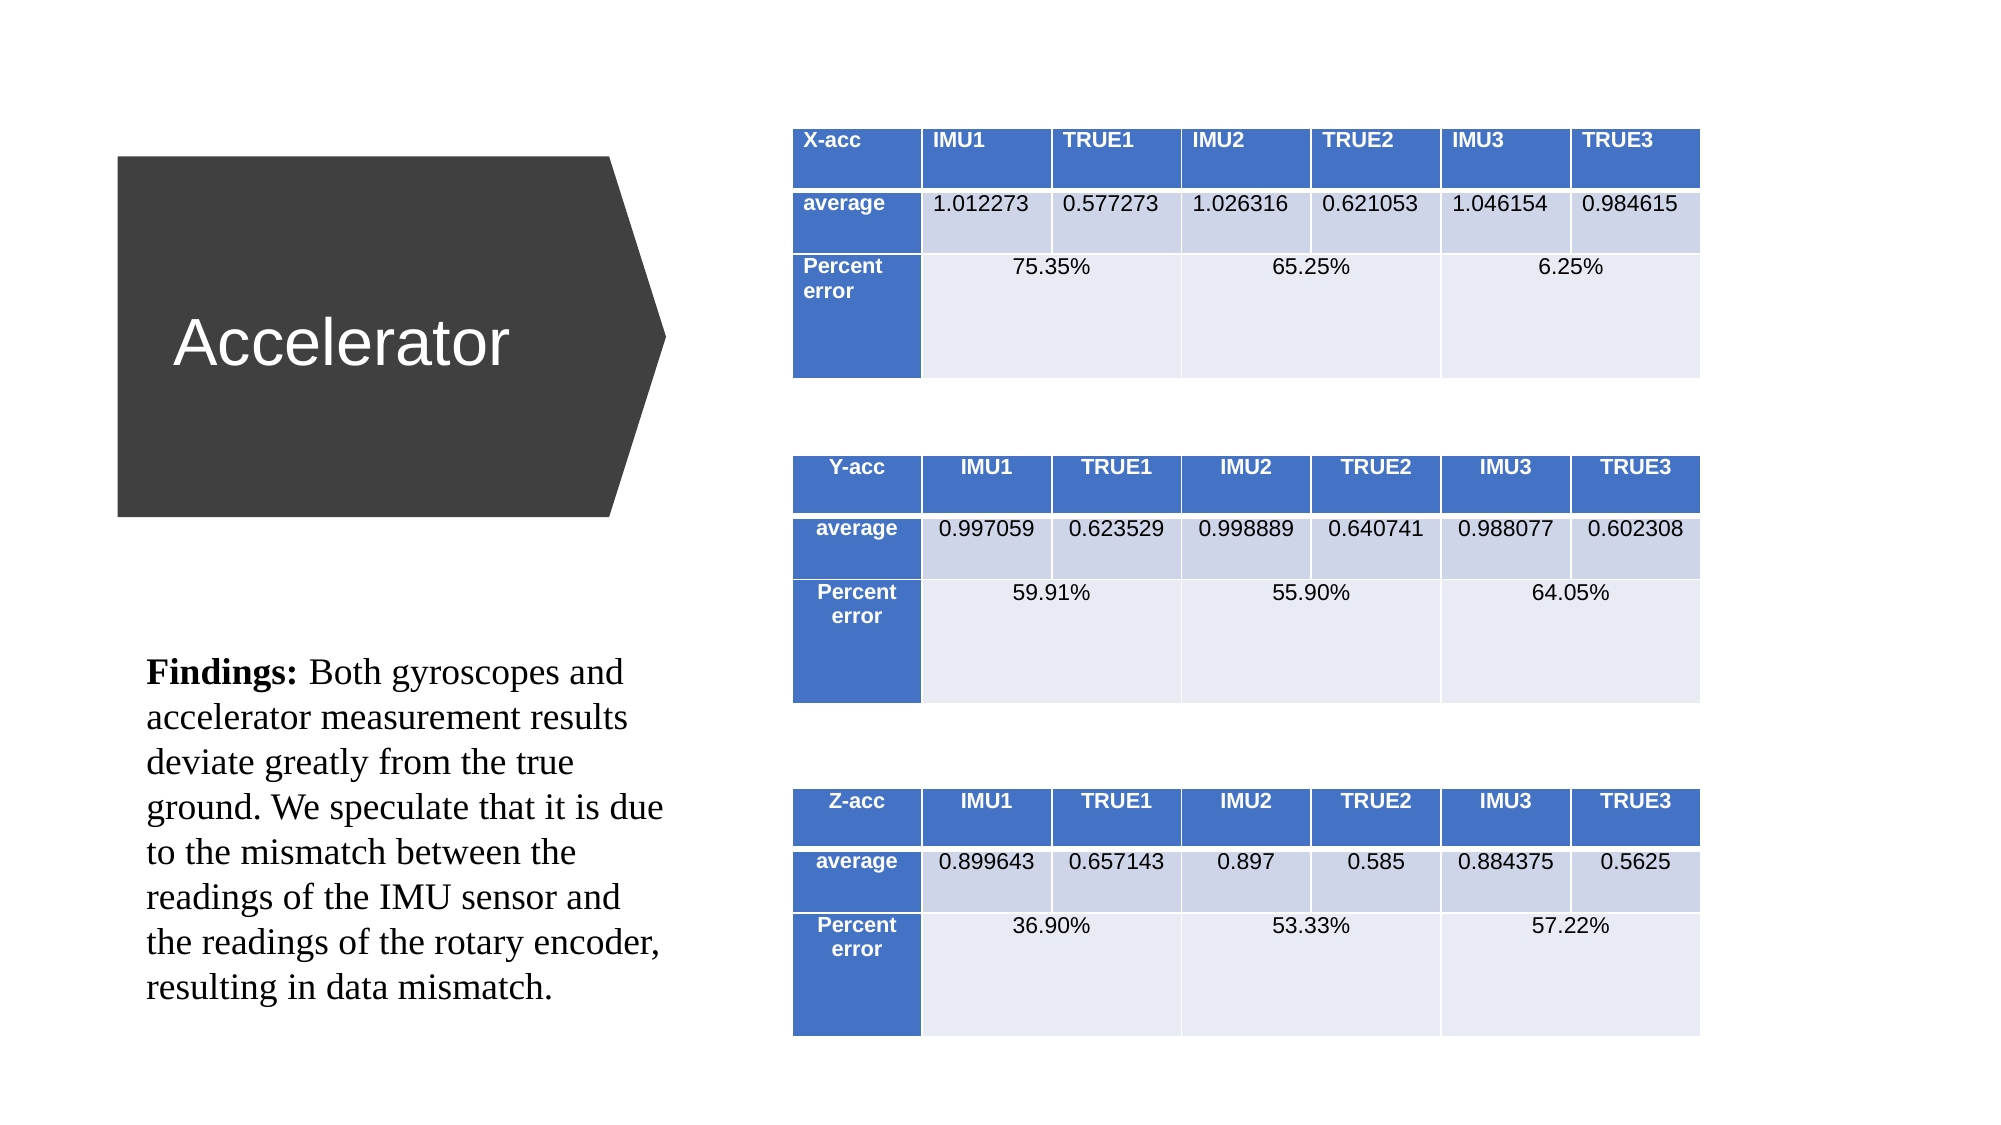

| X-acc | IMU1 | TRUE1 | IMU2 | TRUE2 | IMU3 | TRUE3 |
| --- | --- | --- | --- | --- | --- | --- |
| average | 1.012273 | 0.577273 | 1.026316 | 0.621053 | 1.046154 | 0.984615 |
| Percent error | 75.35% |  | 65.25% |  | 6.25% |  |
# Accelerator
| Y-acc | IMU1 | TRUE1 | IMU2 | TRUE2 | IMU3 | TRUE3 |
| --- | --- | --- | --- | --- | --- | --- |
| average | 0.997059 | 0.623529 | 0.998889 | 0.640741 | 0.988077 | 0.602308 |
| Percent error | 59.91% |  | 55.90% |  | 64.05% |  |

Findings: Both gyroscopes and accelerator measurement results deviate greatly from the true ground. We speculate that it is due to the mismatch between the readings of the IMU sensor and the readings of the rotary encoder, resulting in data mismatch.
| Z-acc | IMU1 | TRUE1 | IMU2 | TRUE2 | IMU3 | TRUE3 |
| --- | --- | --- | --- | --- | --- | --- |
| average | 0.899643 | 0.657143 | 0.897 | 0.585 | 0.884375 | 0.5625 |
| Percent error | 36.90% |  | 53.33% |  | 57.22% |  |